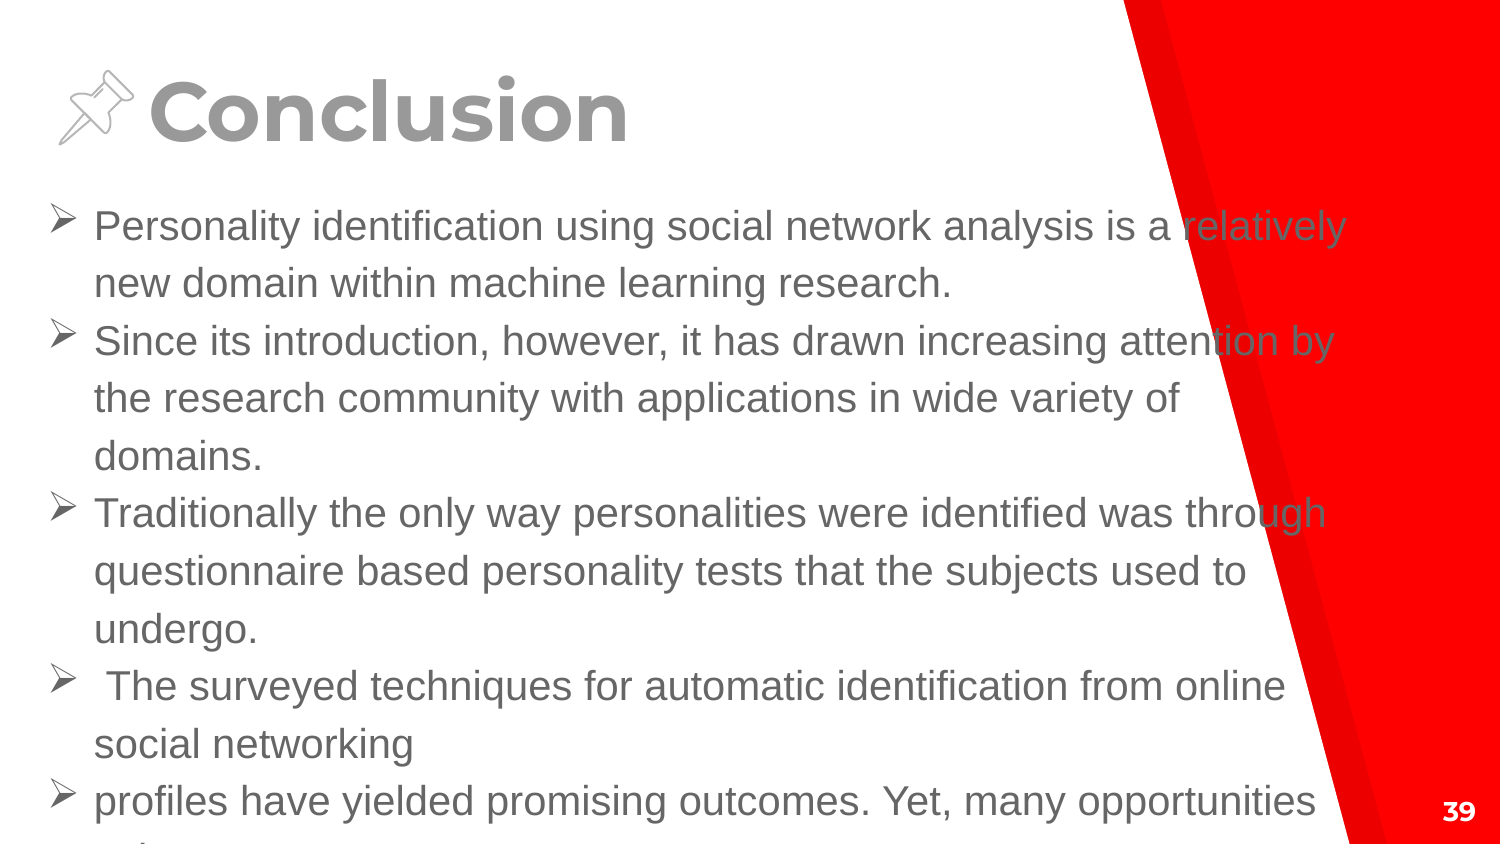

# Conclusion

Personality identification using social network analysis is a relatively new domain within machine learning research.
Since its introduction, however, it has drawn increasing attention by the research community with applications in wide variety of domains.
Traditionally the only way personalities were identified was through questionnaire based personality tests that the subjects used to undergo.
 The surveyed techniques for automatic identification from online social networking
profiles have yielded promising outcomes. Yet, many opportunities exist.

39